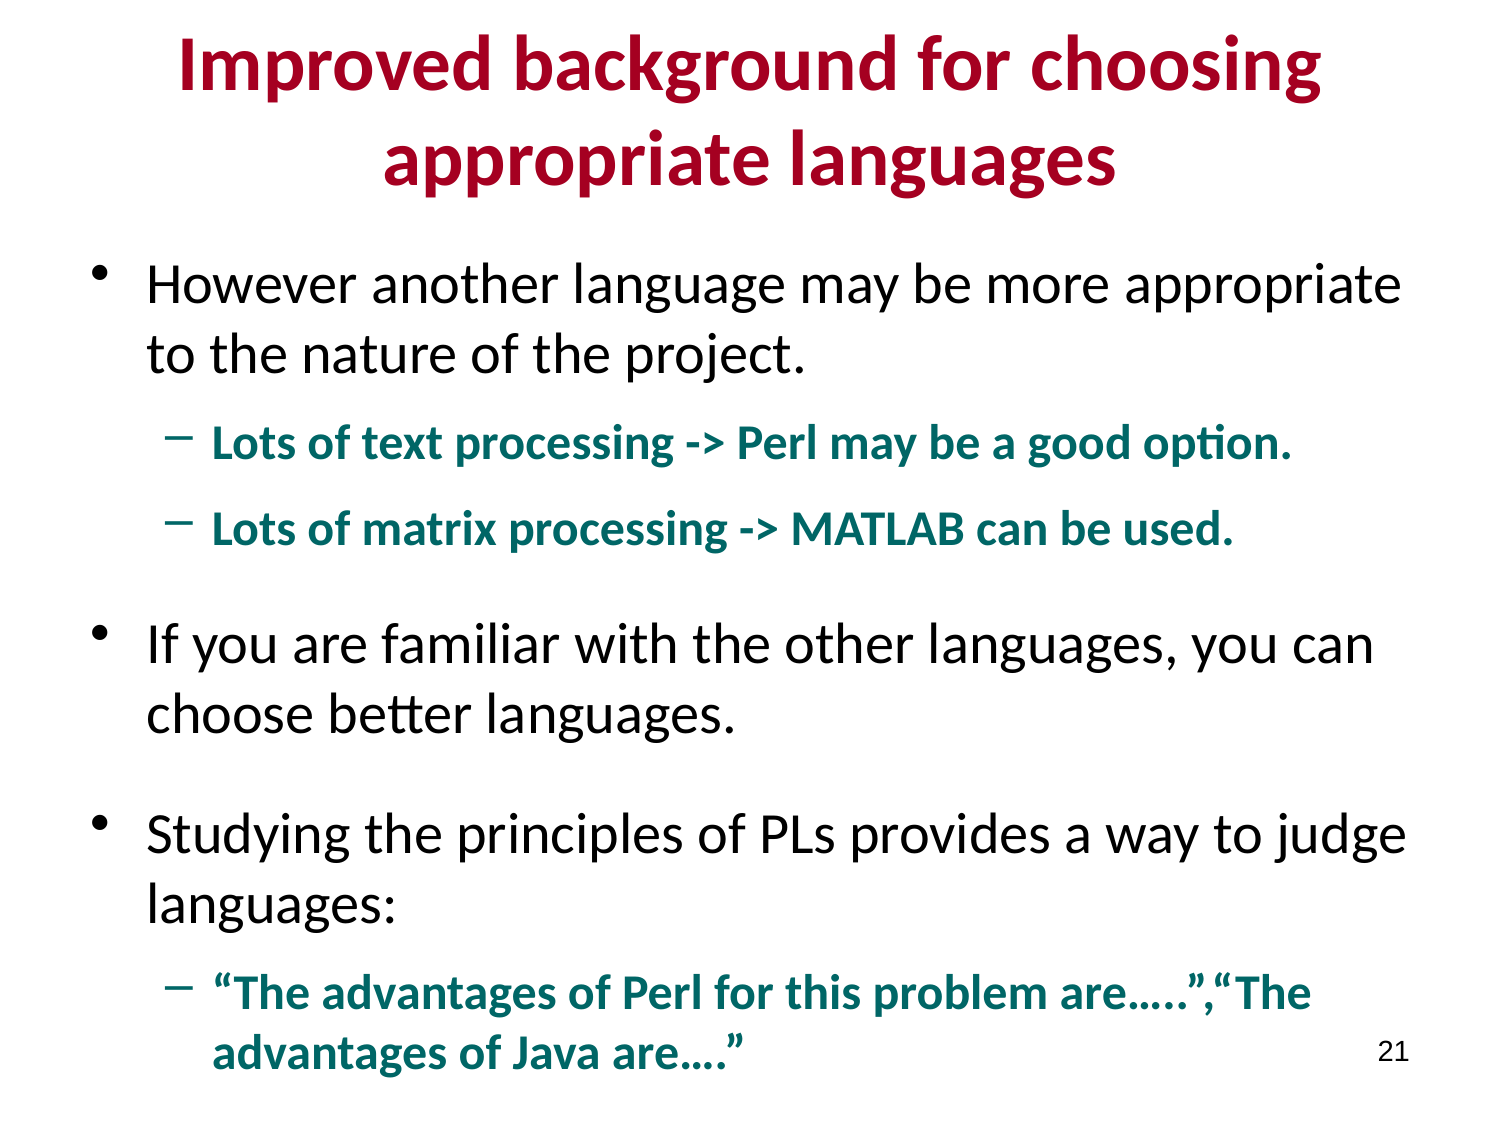

# Improved background for choosing appropriate languages
However another language may be more appropriate to the nature of the project.
Lots of text processing -> Perl may be a good option.
Lots of matrix processing -> MATLAB can be used.
If you are familiar with the other languages, you can choose better languages.
Studying the principles of PLs provides a way to judge languages:
“The advantages of Perl for this problem are…..”,“The advantages of Java are….”

21